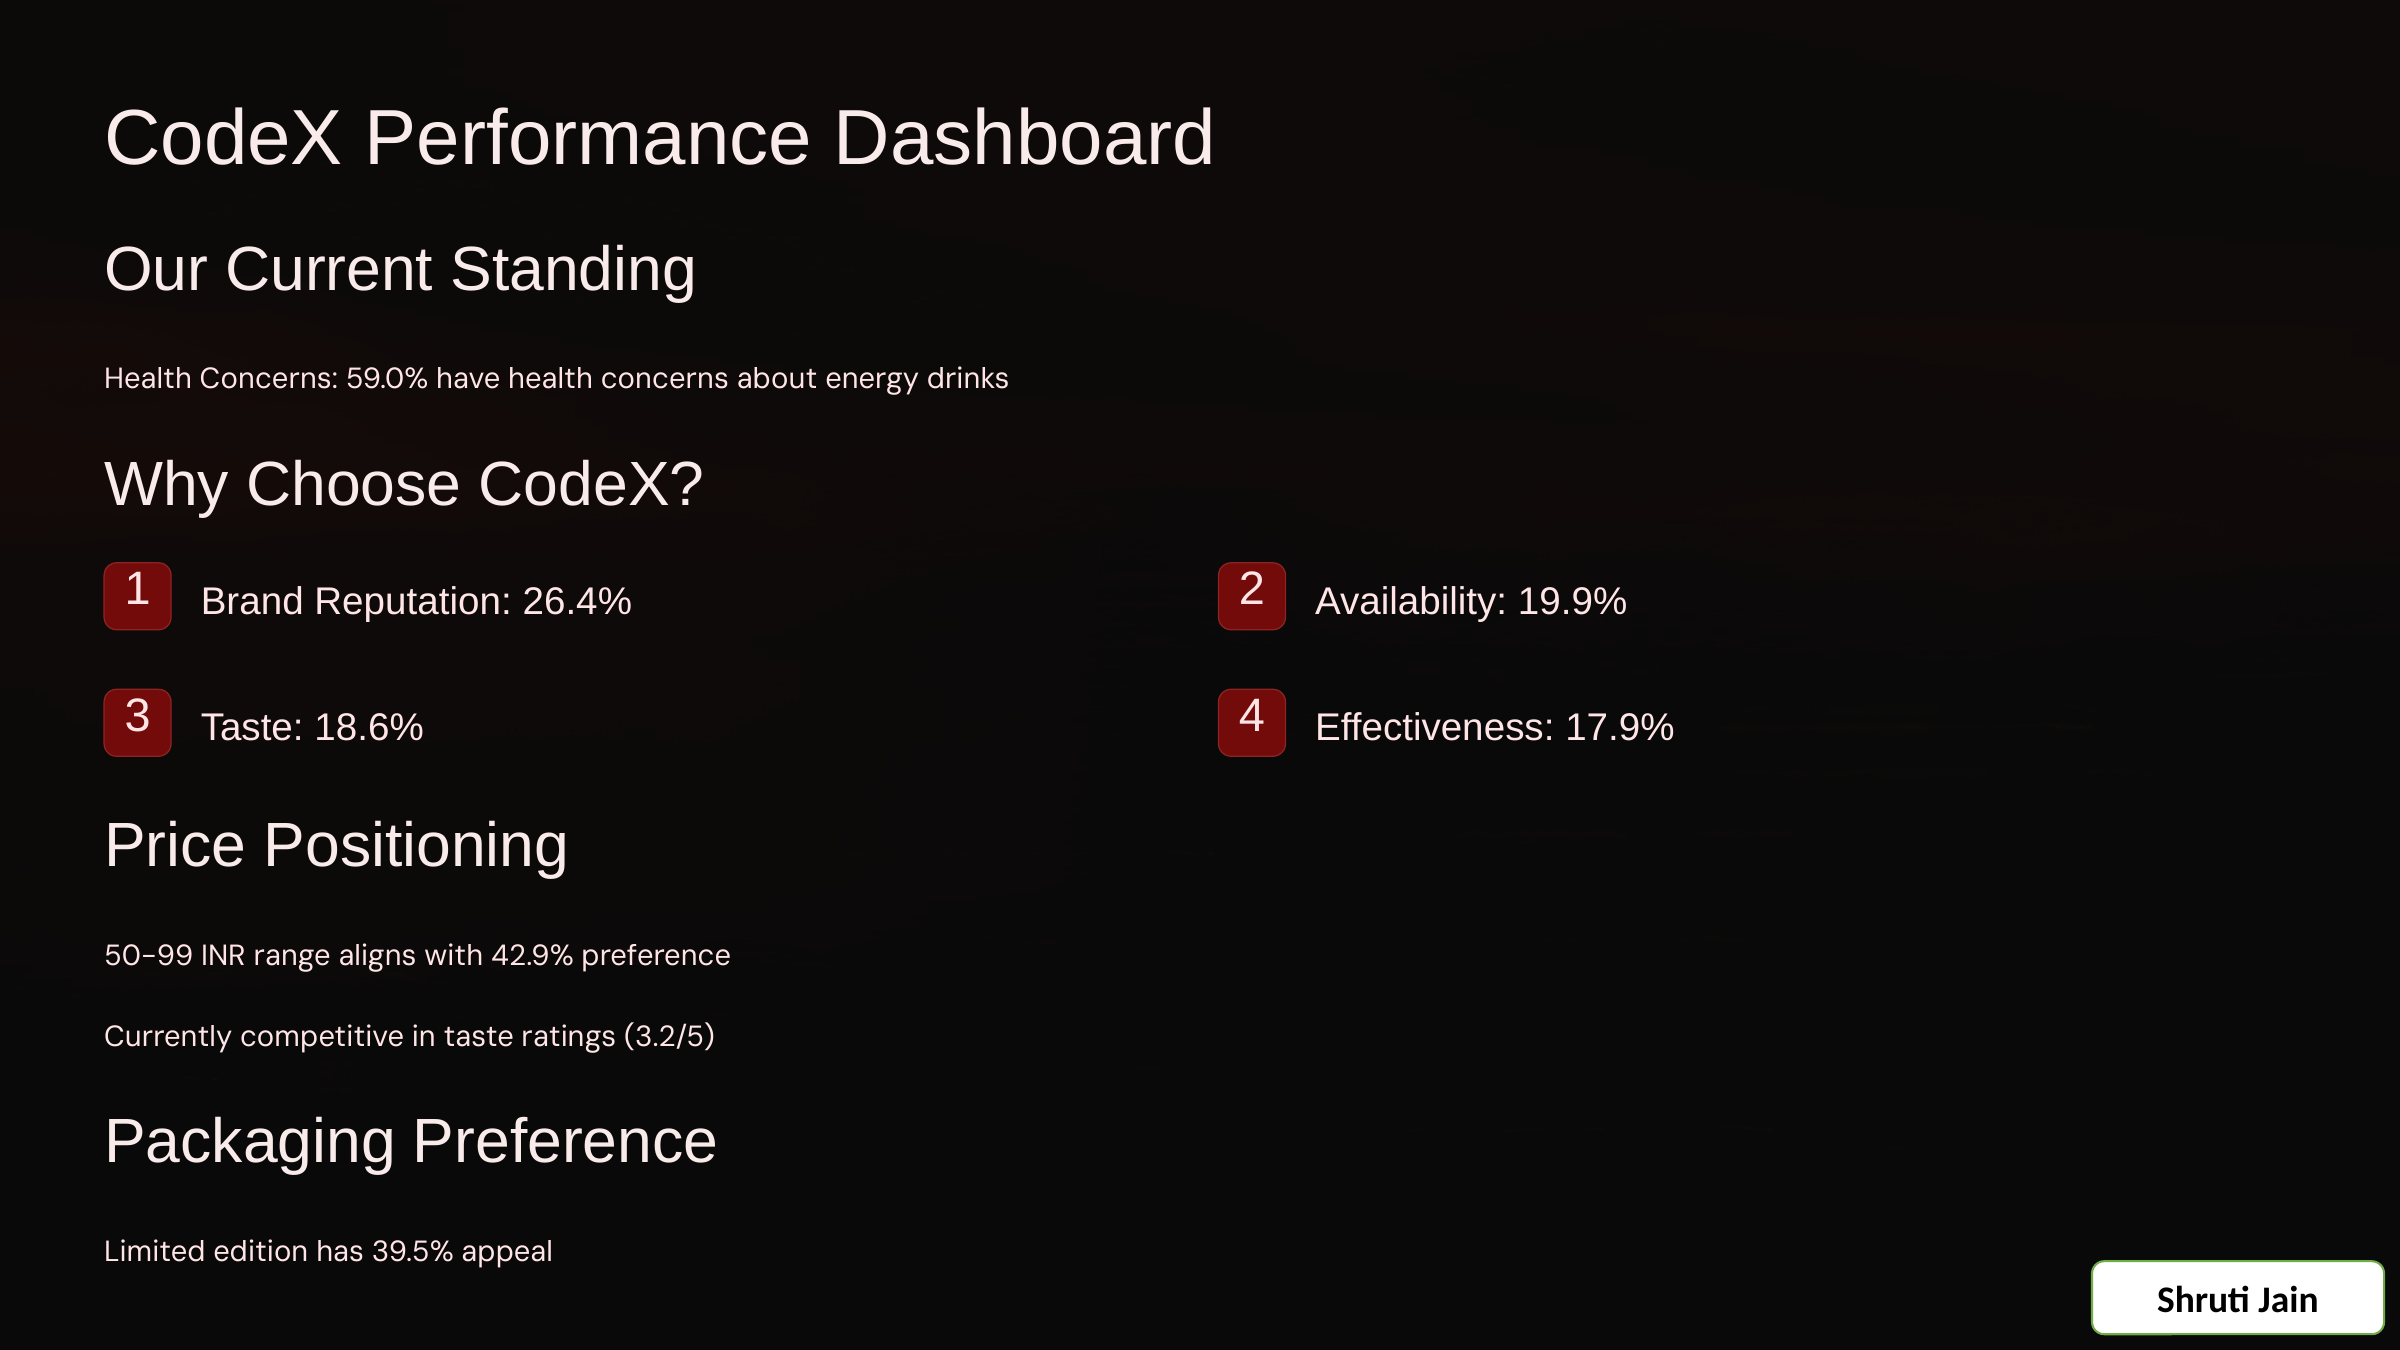

CodeX Performance Dashboard
Our Current Standing
Health Concerns: 59.0% have health concerns about energy drinks
Why Choose CodeX?

1
2
Brand Reputation: 26.4%
Availability: 19.9%

3
4
Taste: 18.6%
Effectiveness: 17.9%
Price Positioning
50-99 INR range aligns with 42.9% preference
Currently competitive in taste ratings (3.2/5)
Packaging Preference
Limited edition has 39.5% appeal
Shruti Jain